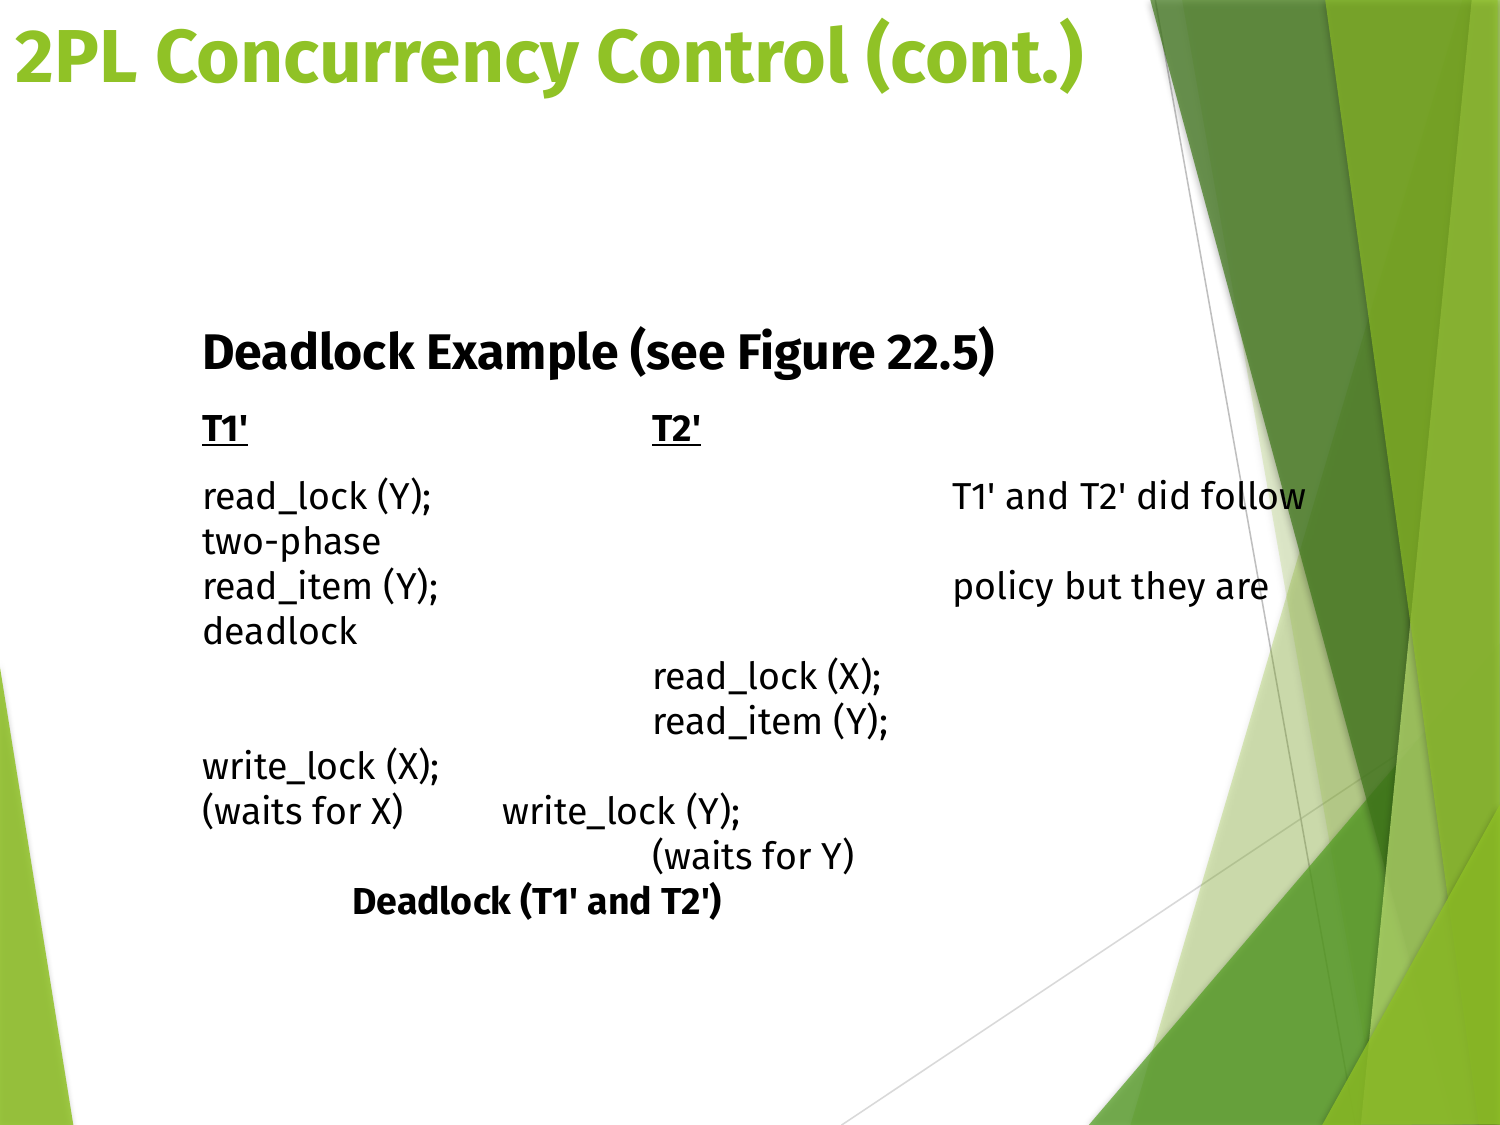

# 2PL Concurrency Control (cont.)

	Deadlock Example (see Figure 22.5)
	T1'			T2'
	read_lock (Y);				T1' and T2' did follow two-phase
	read_item (Y);				policy but they are deadlock
				read_lock (X);
				read_item (Y);
	write_lock (X);
	(waits for X)	write_lock (Y);
				(waits for Y)
		Deadlock (T1' and T2')